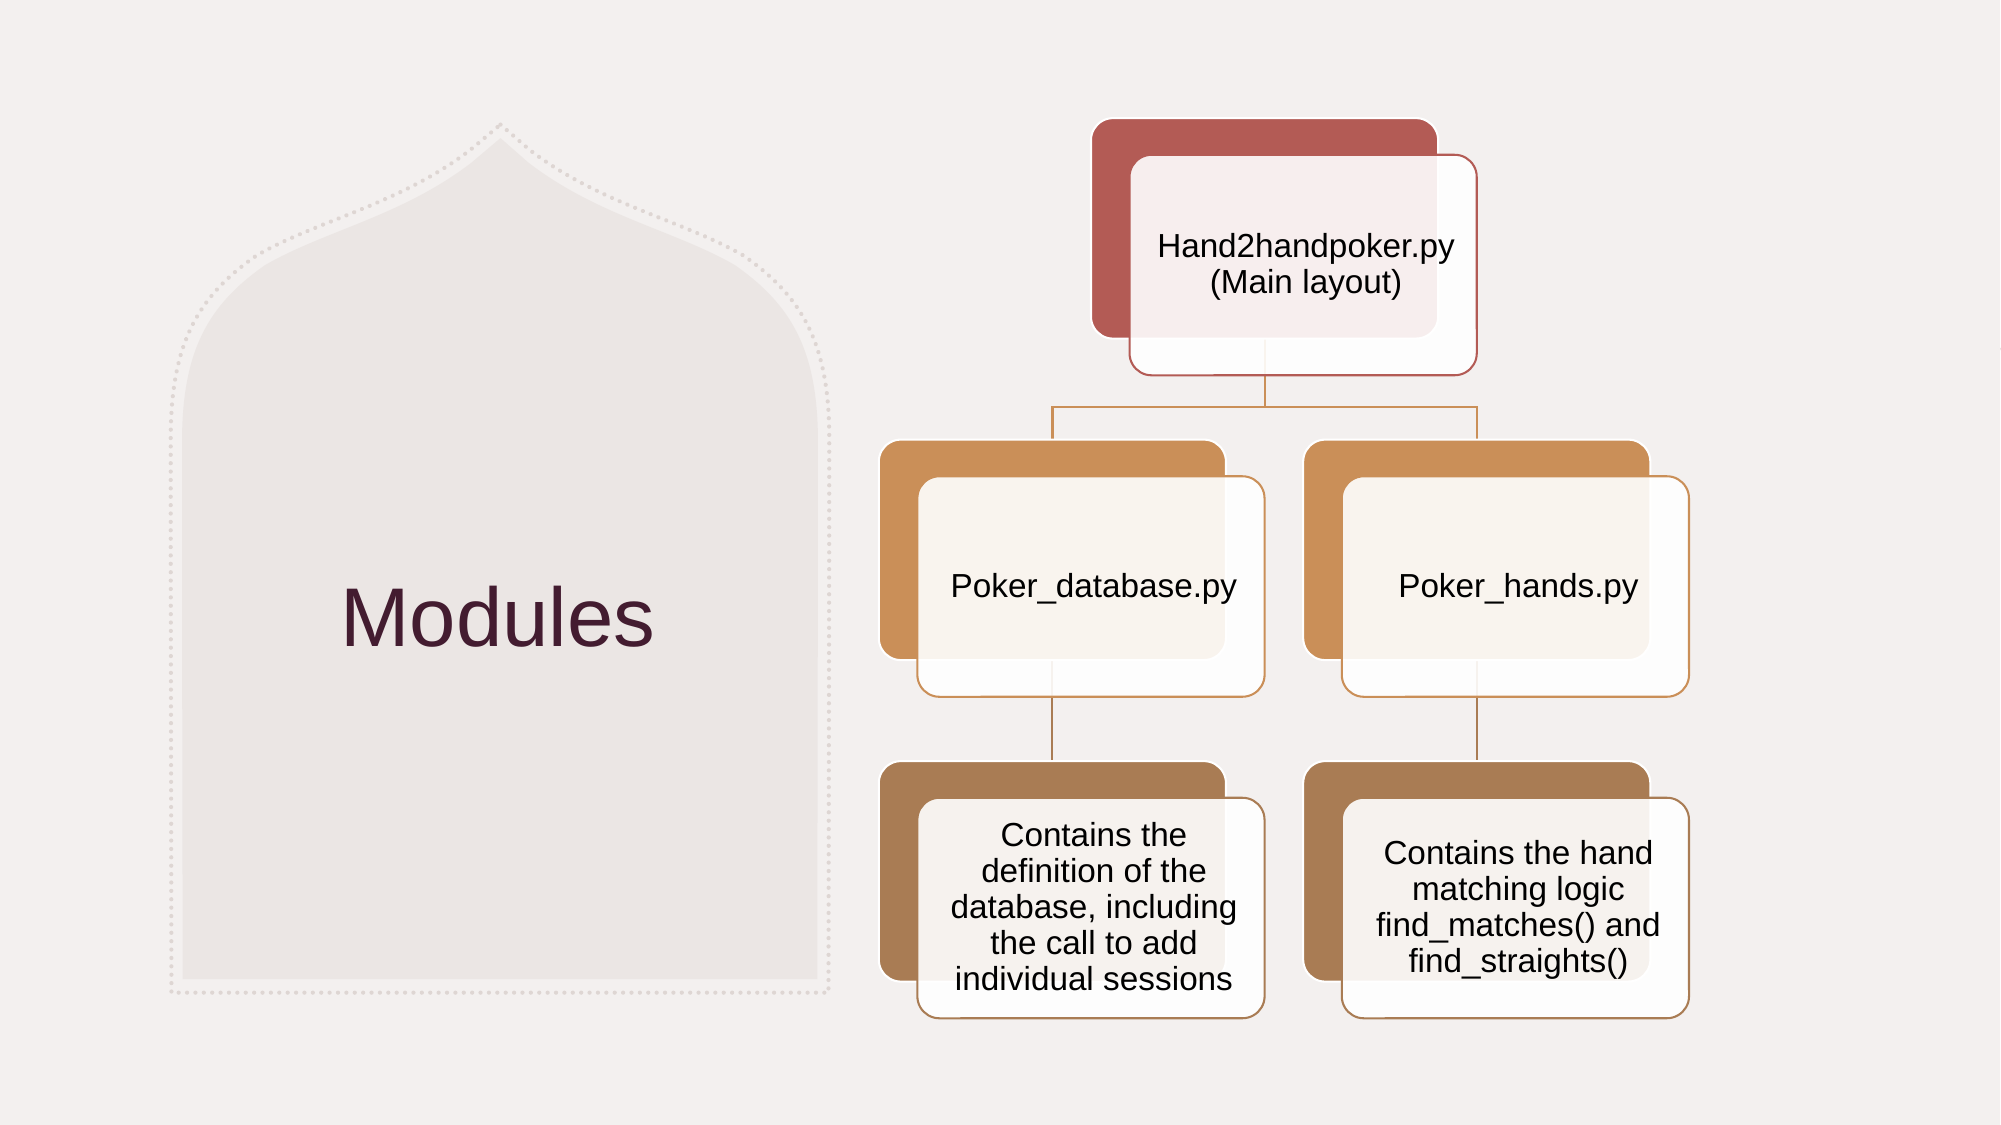

Hand2handpoker.py (Main layout)
Poker_database.py
Contains the definition of the database, including the call to add individual sessions
Poker_hands.py
Contains the hand matching logic find_matches() and find_straights()

# Modules